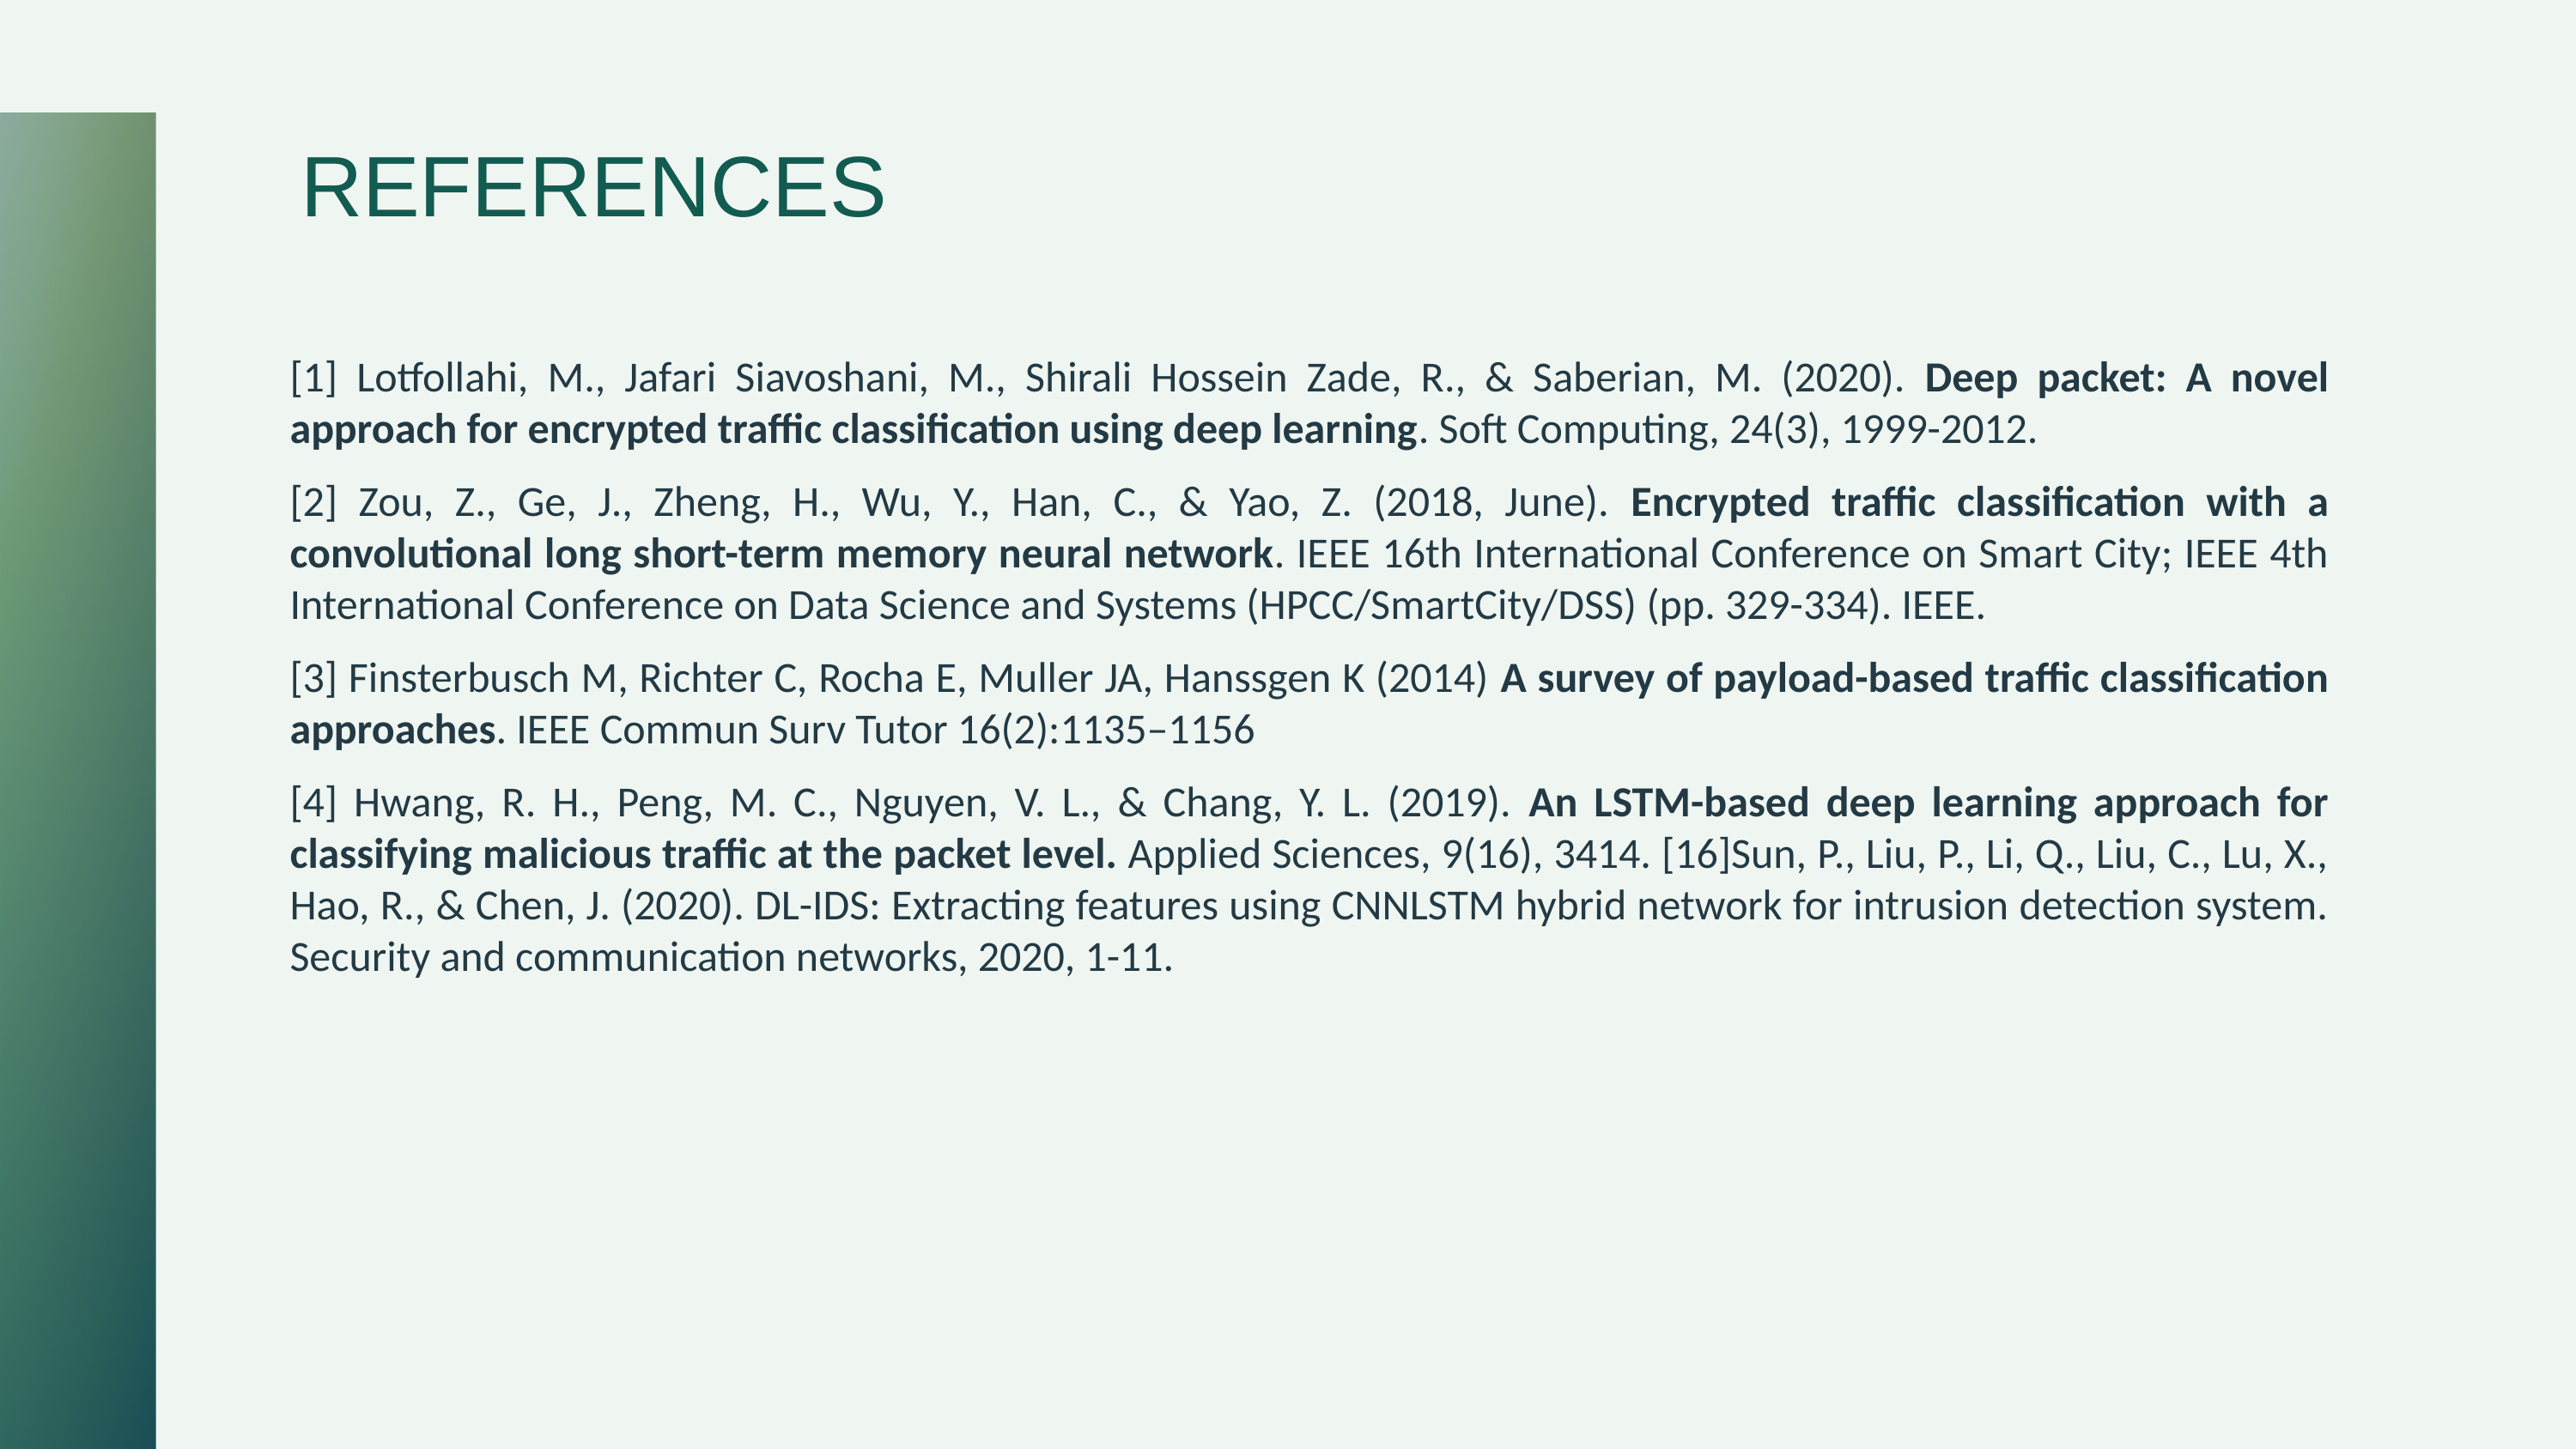

REFERENCES
[1] Lotfollahi, M., Jafari Siavoshani, M., Shirali Hossein Zade, R., & Saberian, M. (2020). Deep packet: A novel approach for encrypted traffic classification using deep learning. Soft Computing, 24(3), 1999-2012.
[2] Zou, Z., Ge, J., Zheng, H., Wu, Y., Han, C., & Yao, Z. (2018, June). Encrypted traffic classification with a convolutional long short-term memory neural network. IEEE 16th International Conference on Smart City; IEEE 4th International Conference on Data Science and Systems (HPCC/SmartCity/DSS) (pp. 329-334). IEEE.
[3] Finsterbusch M, Richter C, Rocha E, Muller JA, Hanssgen K (2014) A survey of payload-based traffic classification approaches. IEEE Commun Surv Tutor 16(2):1135–1156
[4] Hwang, R. H., Peng, M. C., Nguyen, V. L., & Chang, Y. L. (2019). An LSTM-based deep learning approach for classifying malicious traffic at the packet level. Applied Sciences, 9(16), 3414. [16]Sun, P., Liu, P., Li, Q., Liu, C., Lu, X., Hao, R., & Chen, J. (2020). DL-IDS: Extracting features using CNNLSTM hybrid network for intrusion detection system. Security and communication networks, 2020, 1-11.